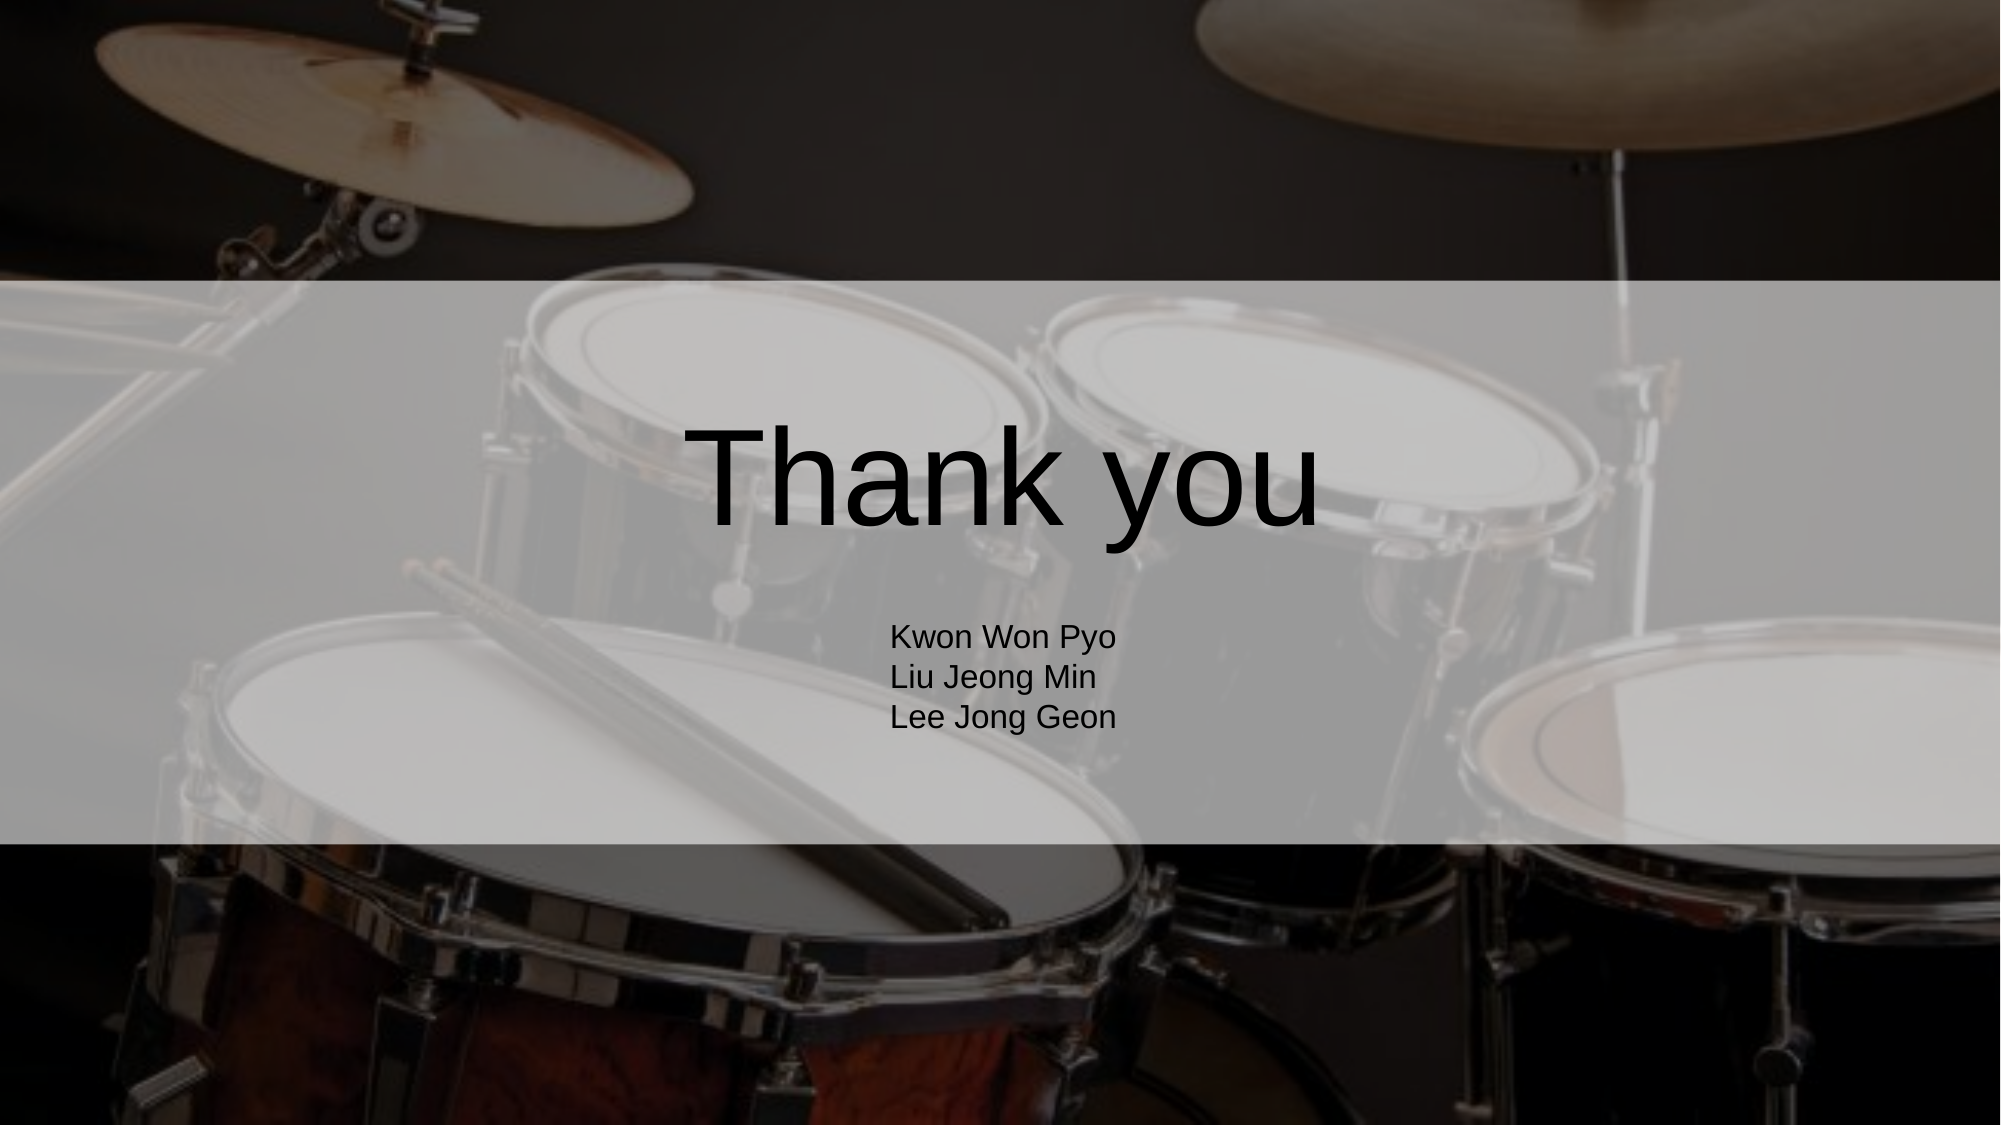

Thank you
Kwon Won Pyo
Liu Jeong Min
Lee Jong Geon